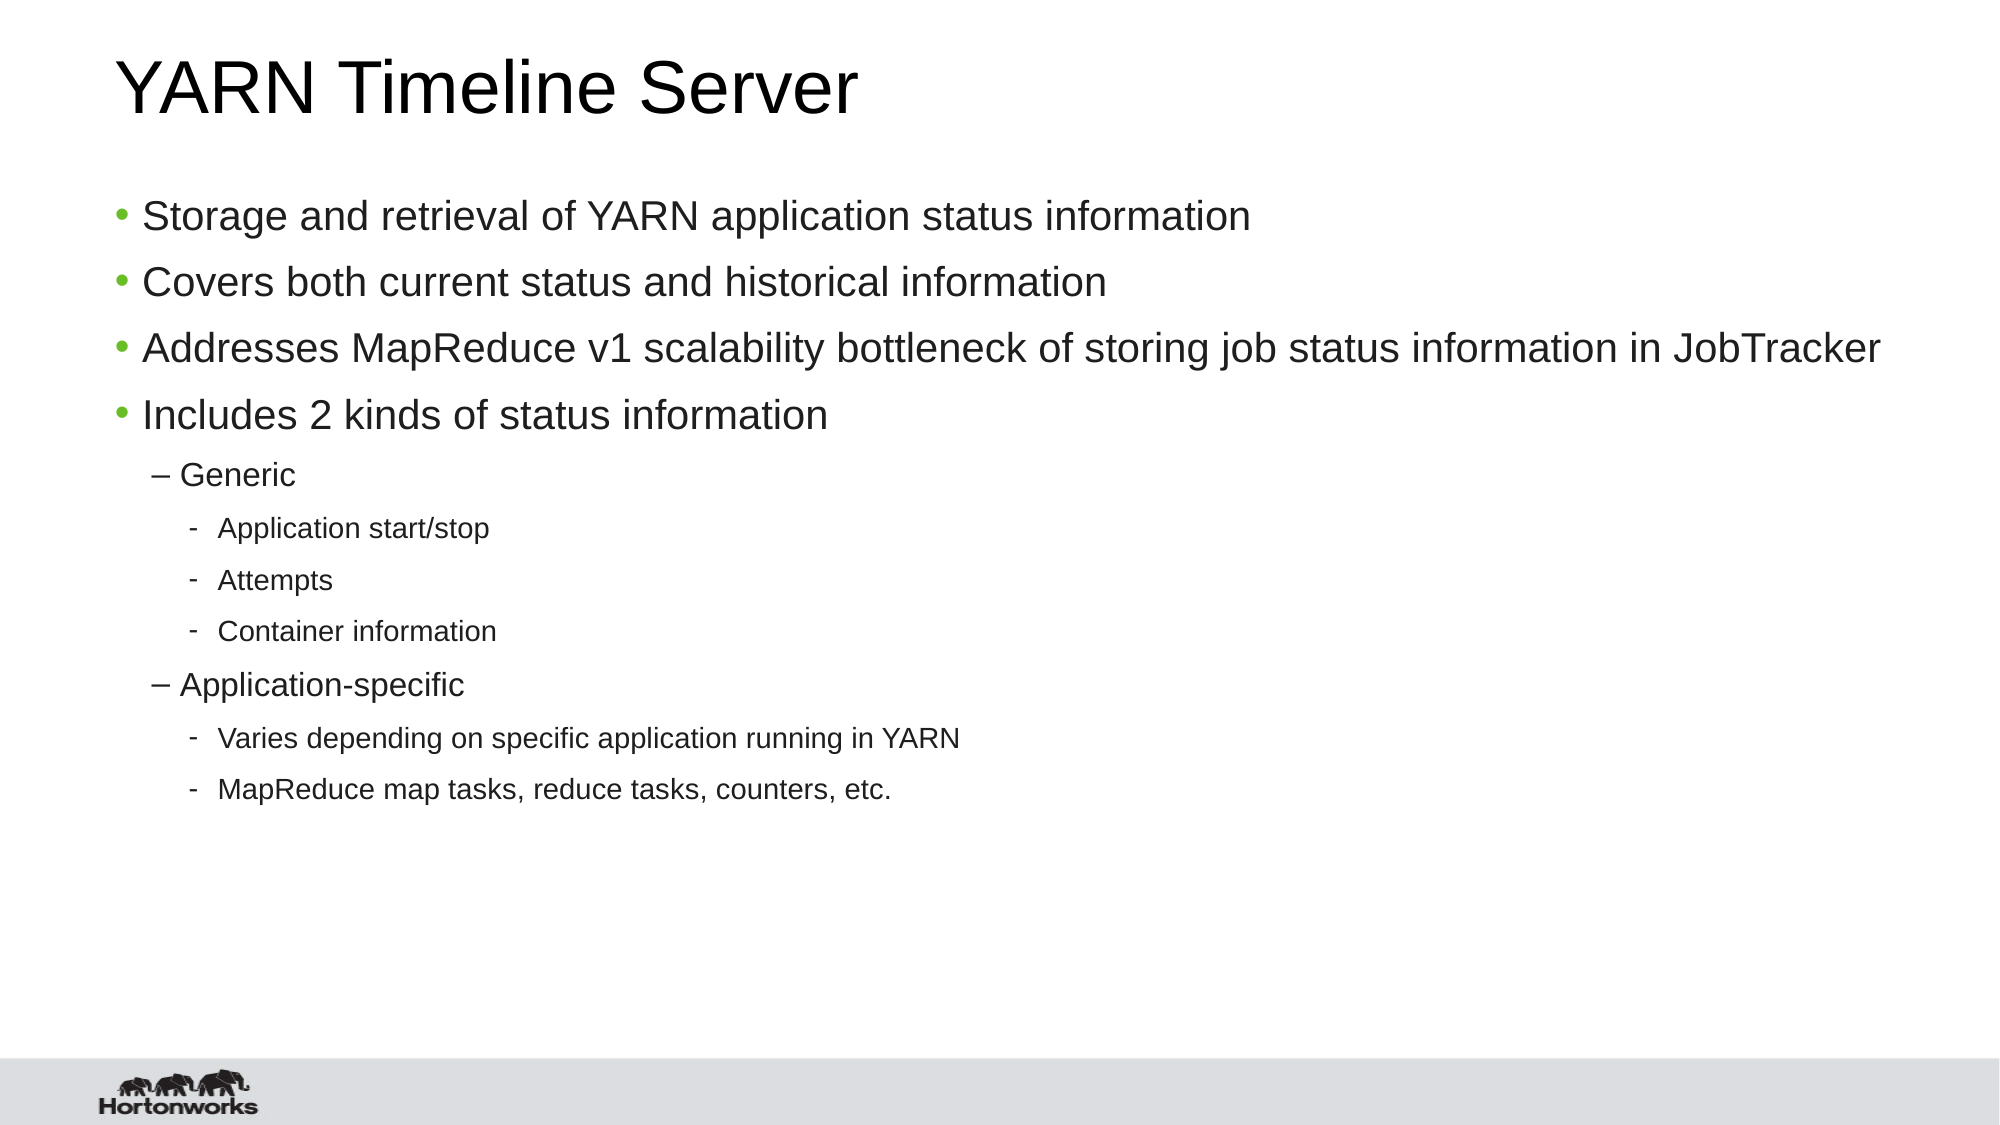

# YARN Timeline Server
Storage and retrieval of YARN application status information
Covers both current status and historical information
Addresses MapReduce v1 scalability bottleneck of storing job status information in JobTracker
Includes 2 kinds of status information
Generic
Application start/stop
Attempts
Container information
Application-specific
Varies depending on specific application running in YARN
MapReduce map tasks, reduce tasks, counters, etc.